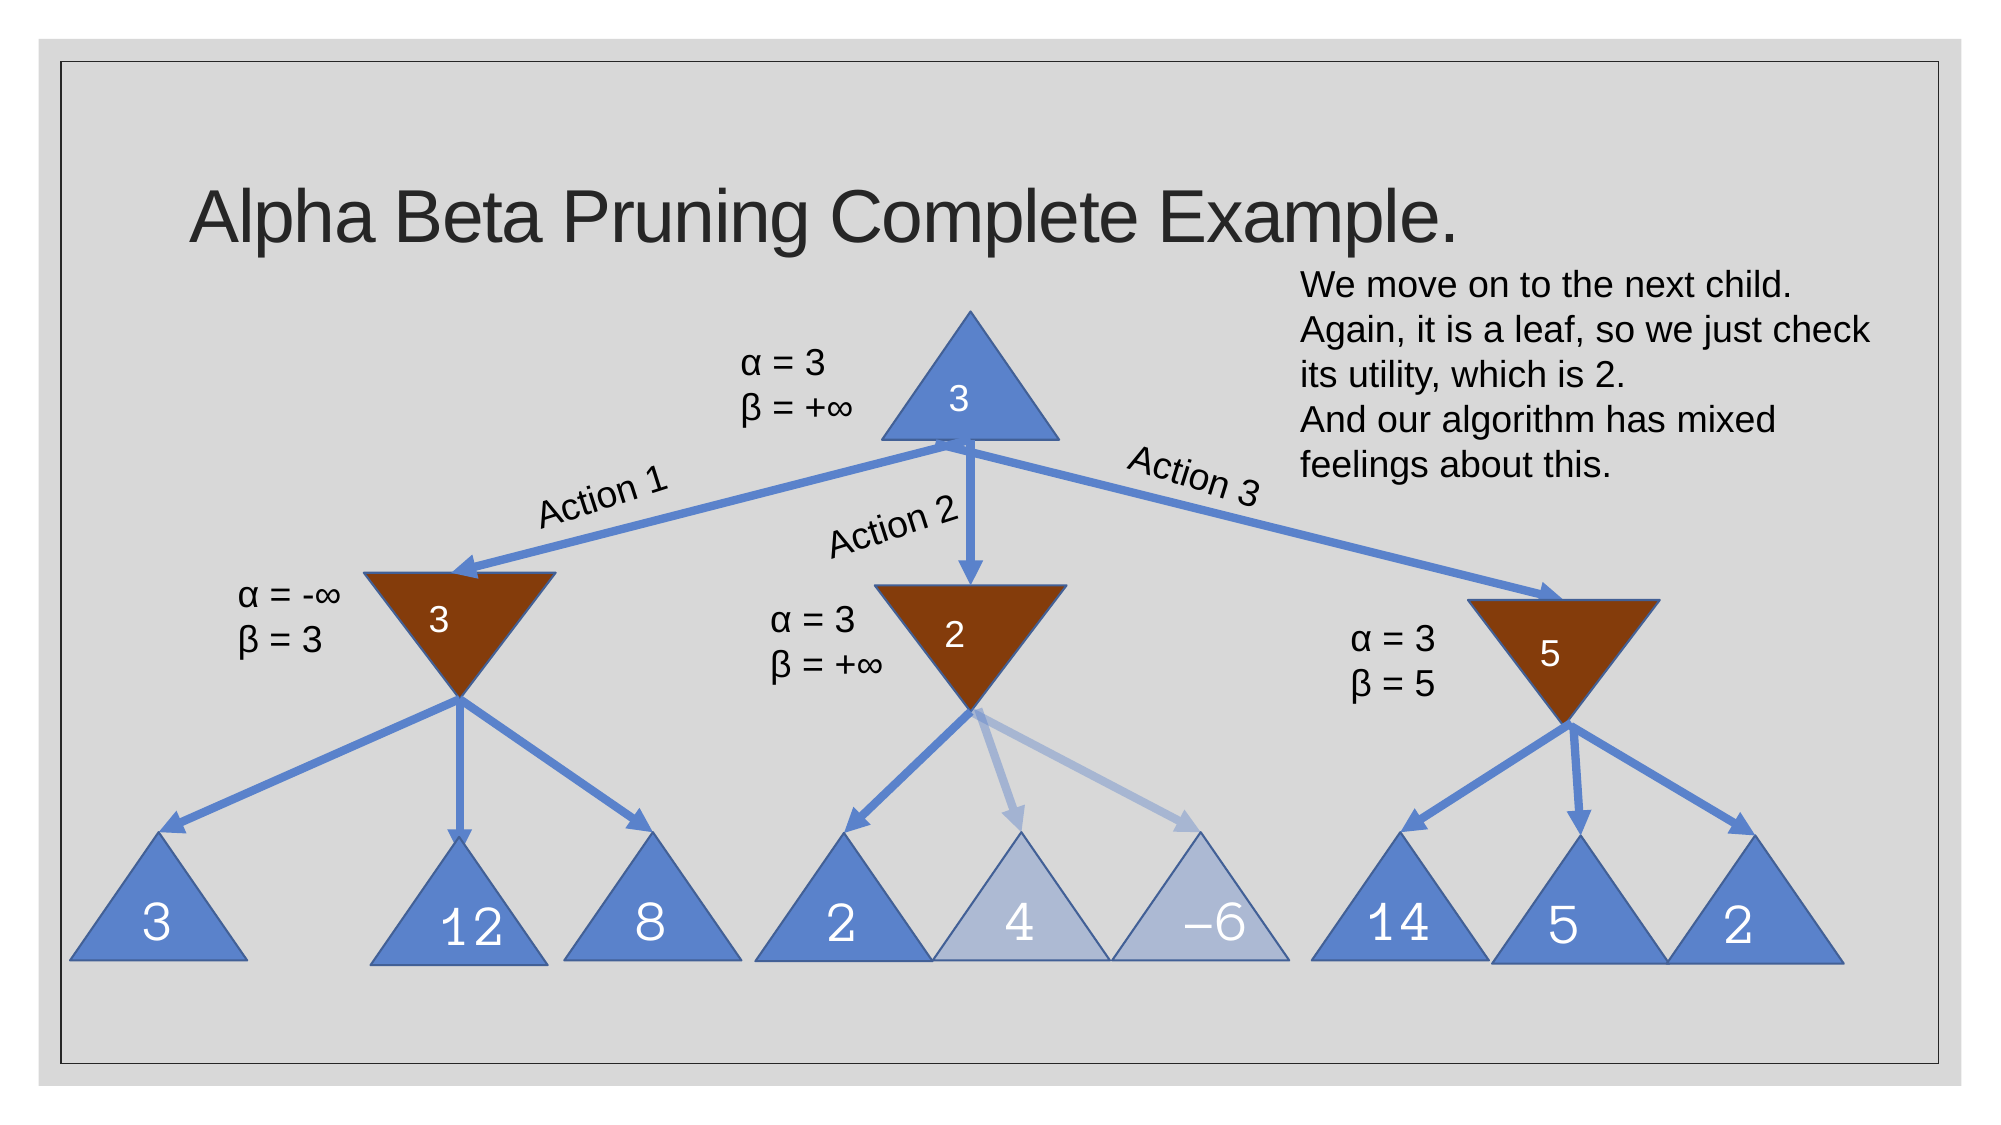

# Alpha Beta Pruning Complete Example.
We move on to the next child.
Again, it is a leaf, so we just check its utility, which is 2.
And our algorithm has mixed feelings about this.

α = 3
β = +∞
3
Action 3
Action 1
Action 2
α = -∞
β = 3

3
α = 3
β = +∞

2
α = 3
β = 5
5

3

8

4

-6

14

2

5

2

12